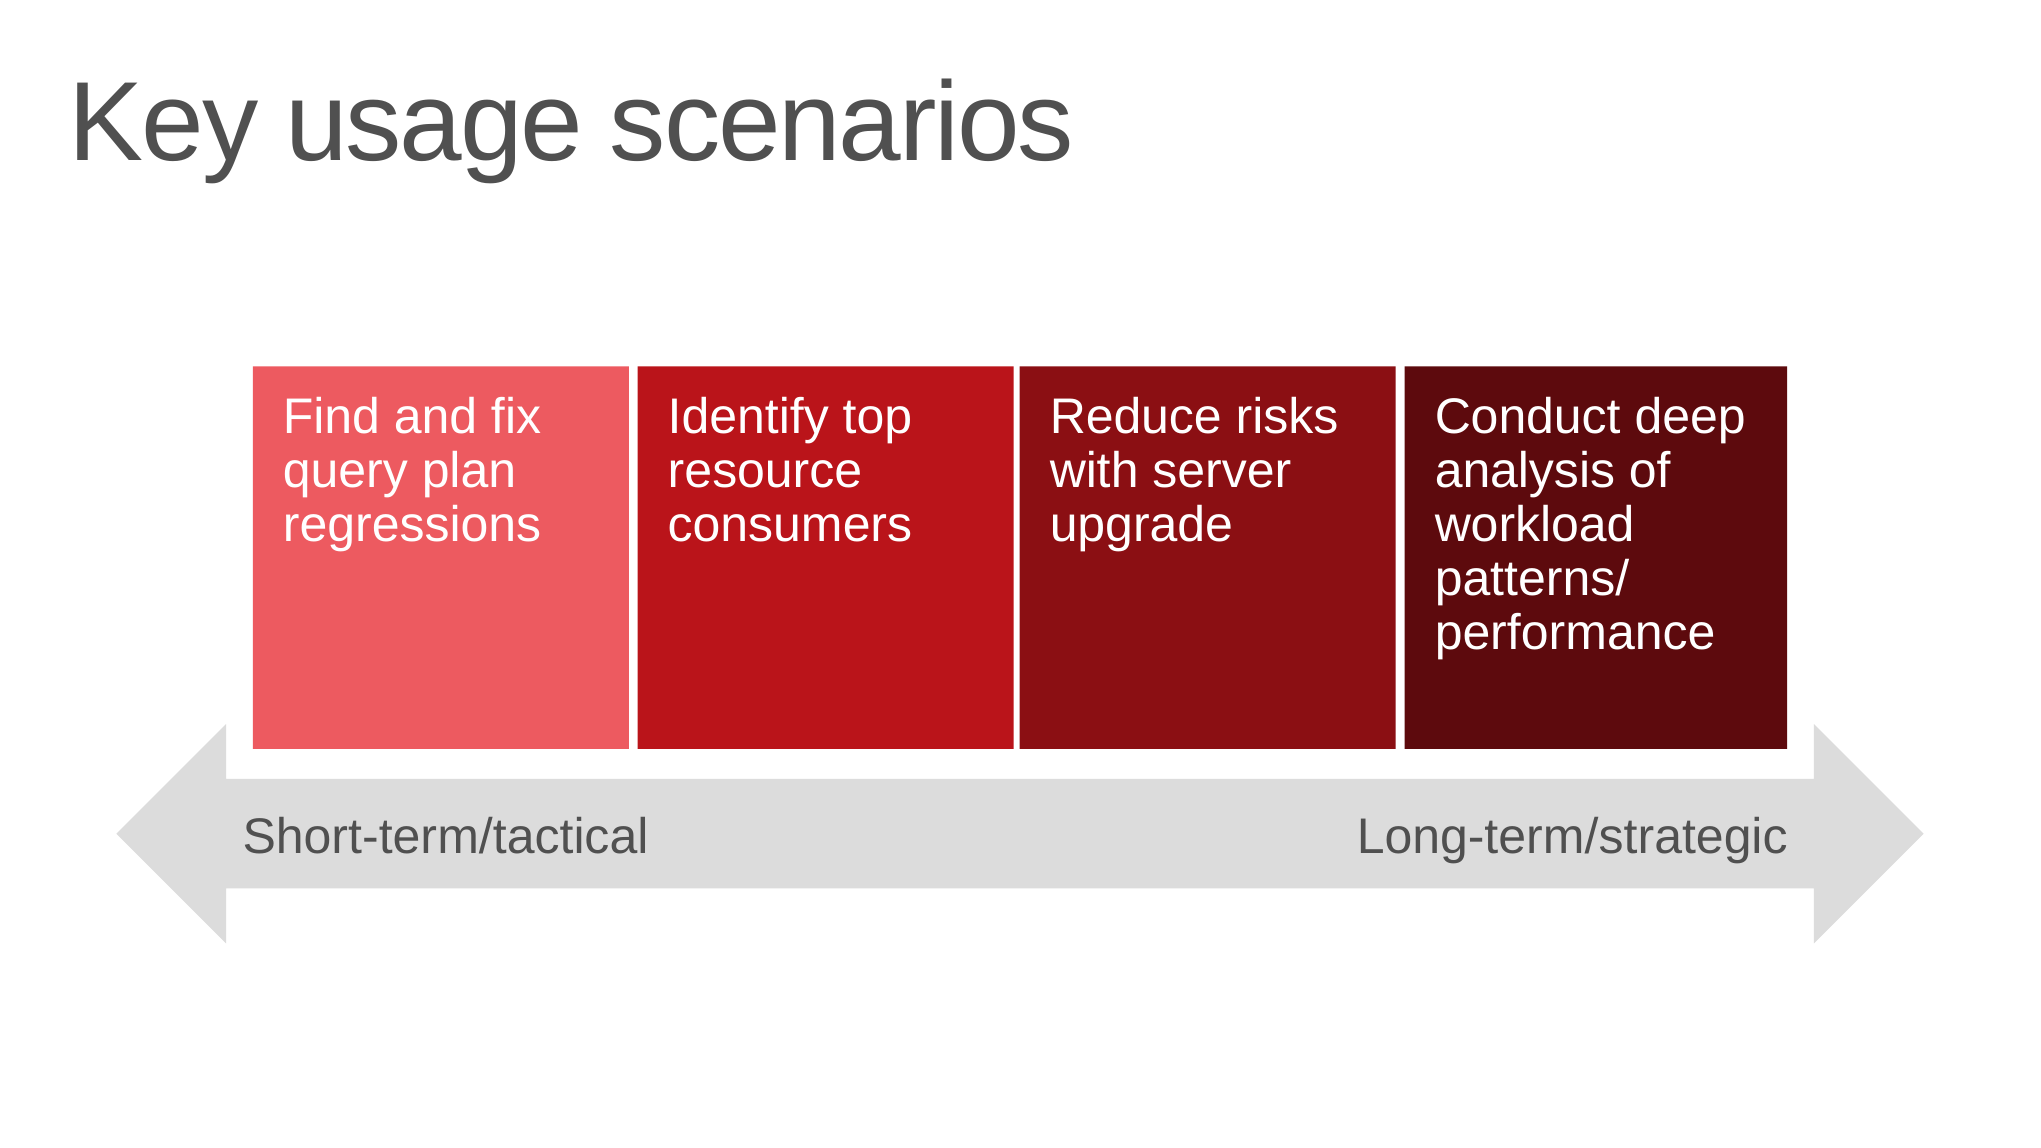

# Key usage scenarios
Find and fix query plan regressions
Identify top resource consumers
Reduce risks with server upgrade
Conduct deep analysis of workload patterns/ performance

Short-term/tactical
Long-term/strategic